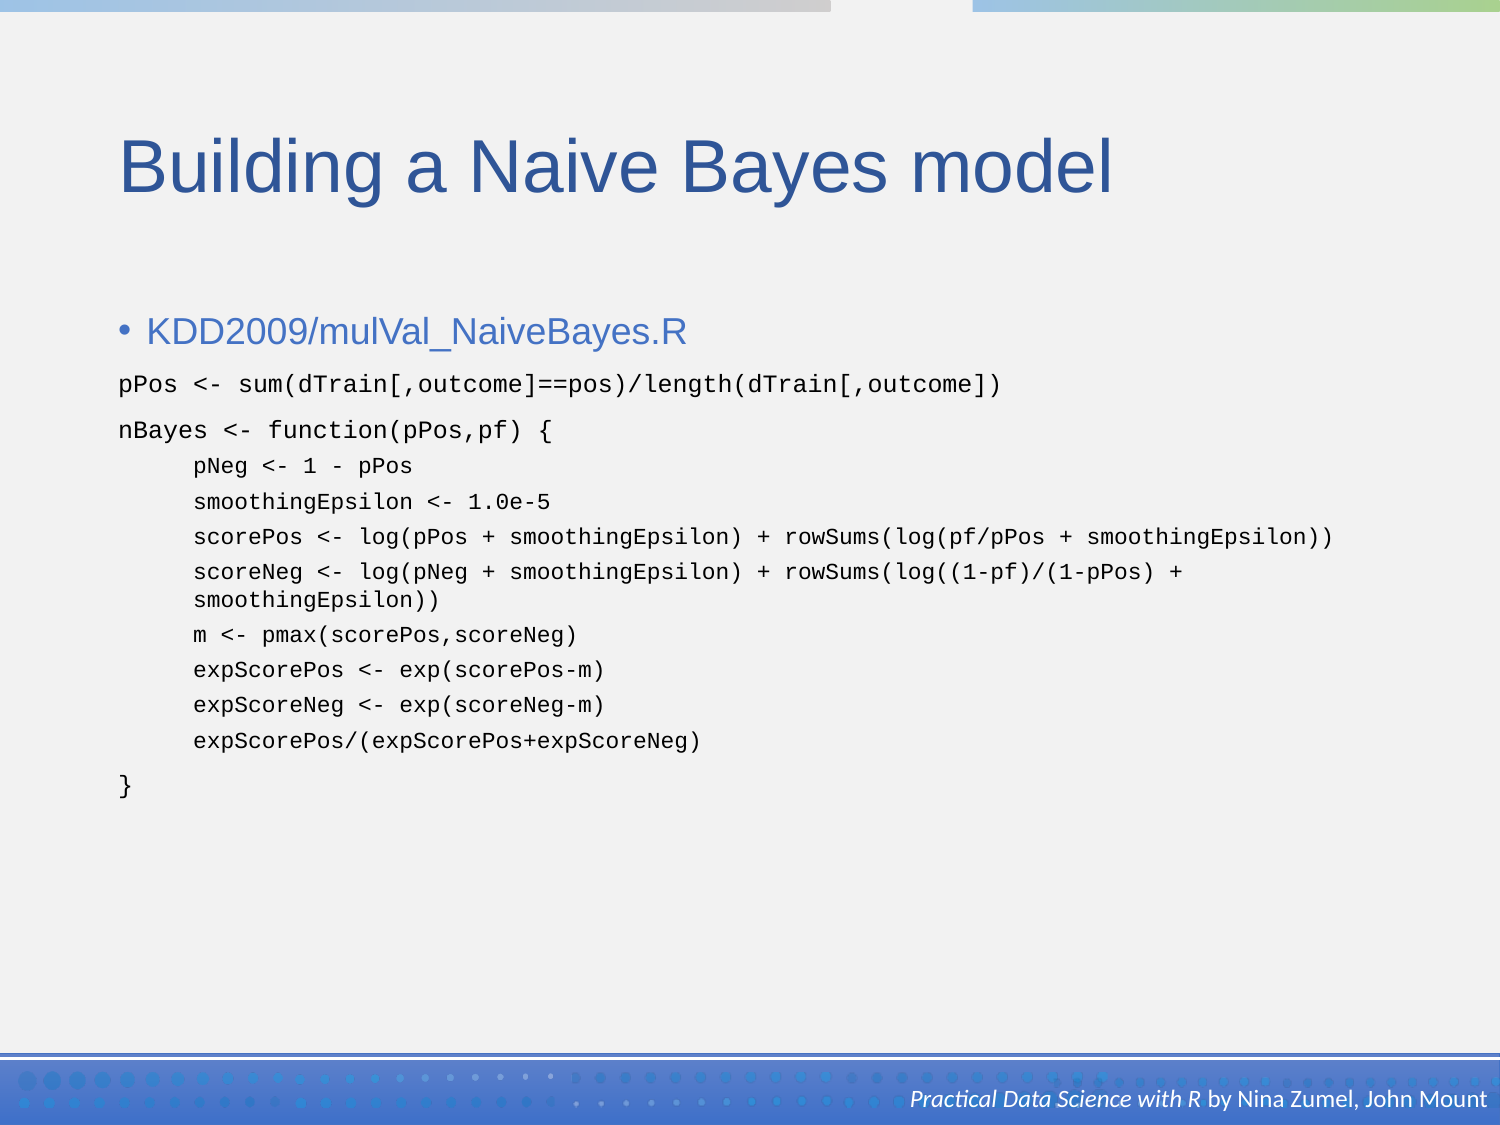

# Building a Naive Bayes model
KDD2009/mulVal_NaiveBayes.R
pPos <- sum(dTrain[,outcome]==pos)/length(dTrain[,outcome])
nBayes <- function(pPos,pf) {
pNeg <- 1 - pPos
smoothingEpsilon <- 1.0e-5
scorePos <- log(pPos + smoothingEpsilon) + rowSums(log(pf/pPos + smoothingEpsilon))
scoreNeg <- log(pNeg + smoothingEpsilon) + rowSums(log((1-pf)/(1-pPos) + smoothingEpsilon))
m <- pmax(scorePos,scoreNeg)
expScorePos <- exp(scorePos-m)
expScoreNeg <- exp(scoreNeg-m)
expScorePos/(expScorePos+expScoreNeg)
}
Practical Data Science with R by Nina Zumel, John Mount